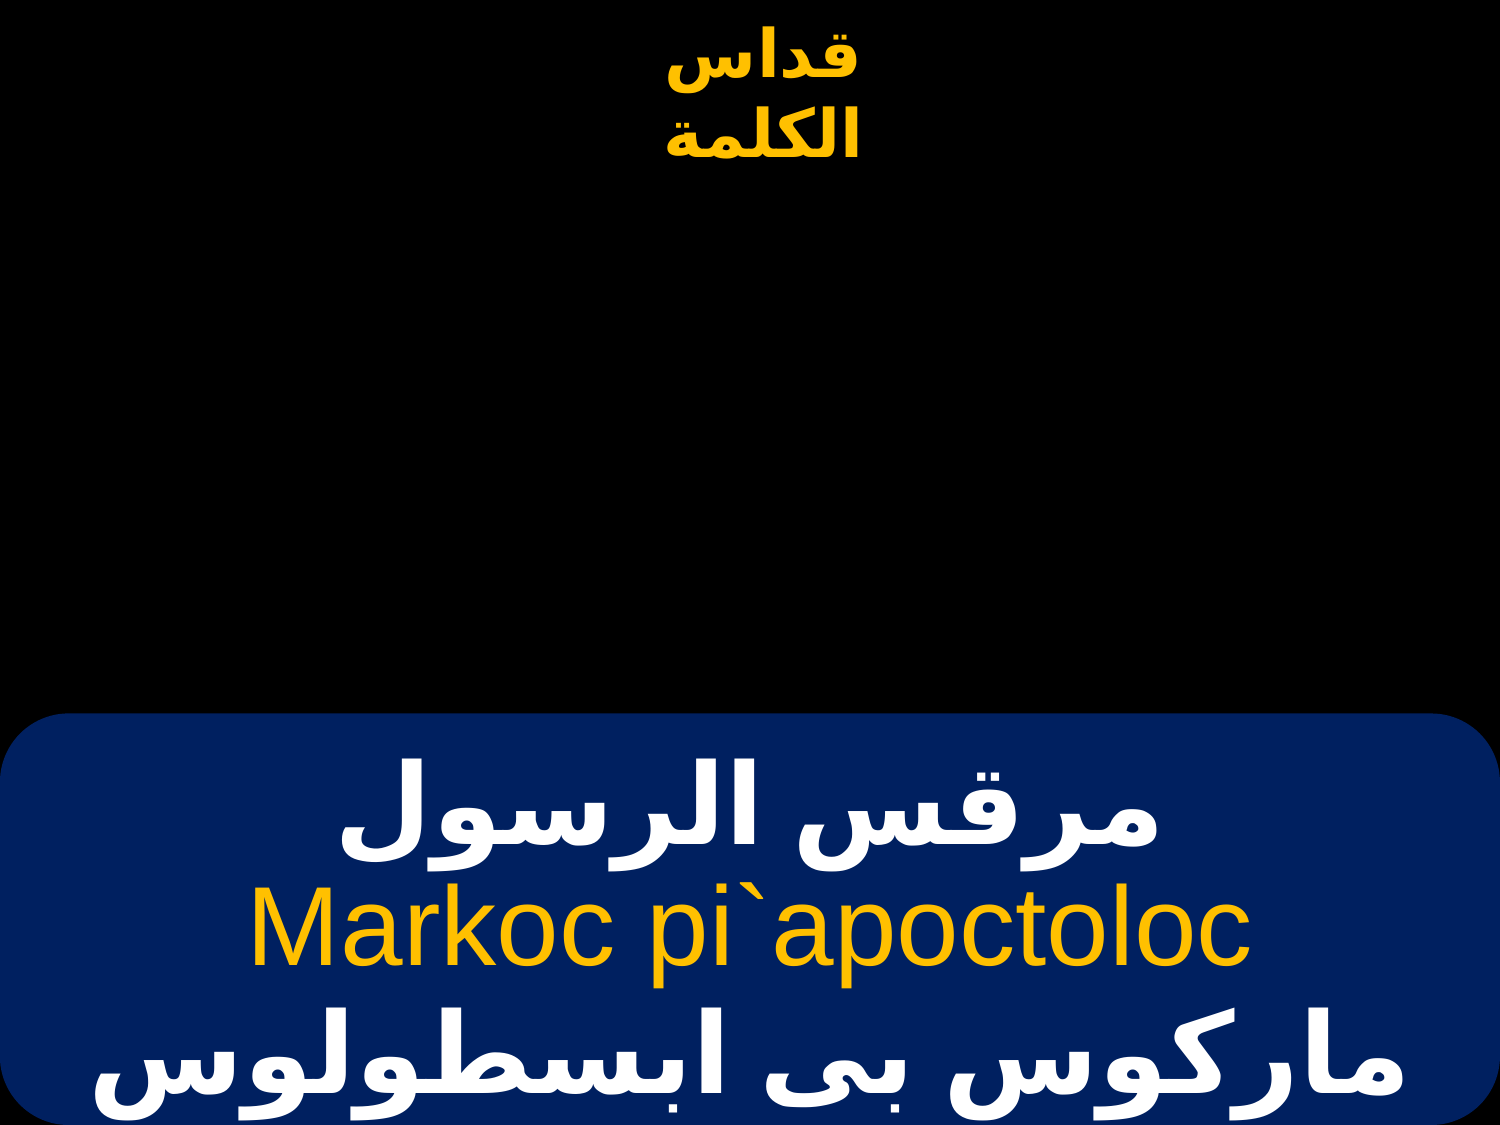

# مرقس الرسول
Markoc pi`apoctoloc
ماركوس بى ابسطولوس